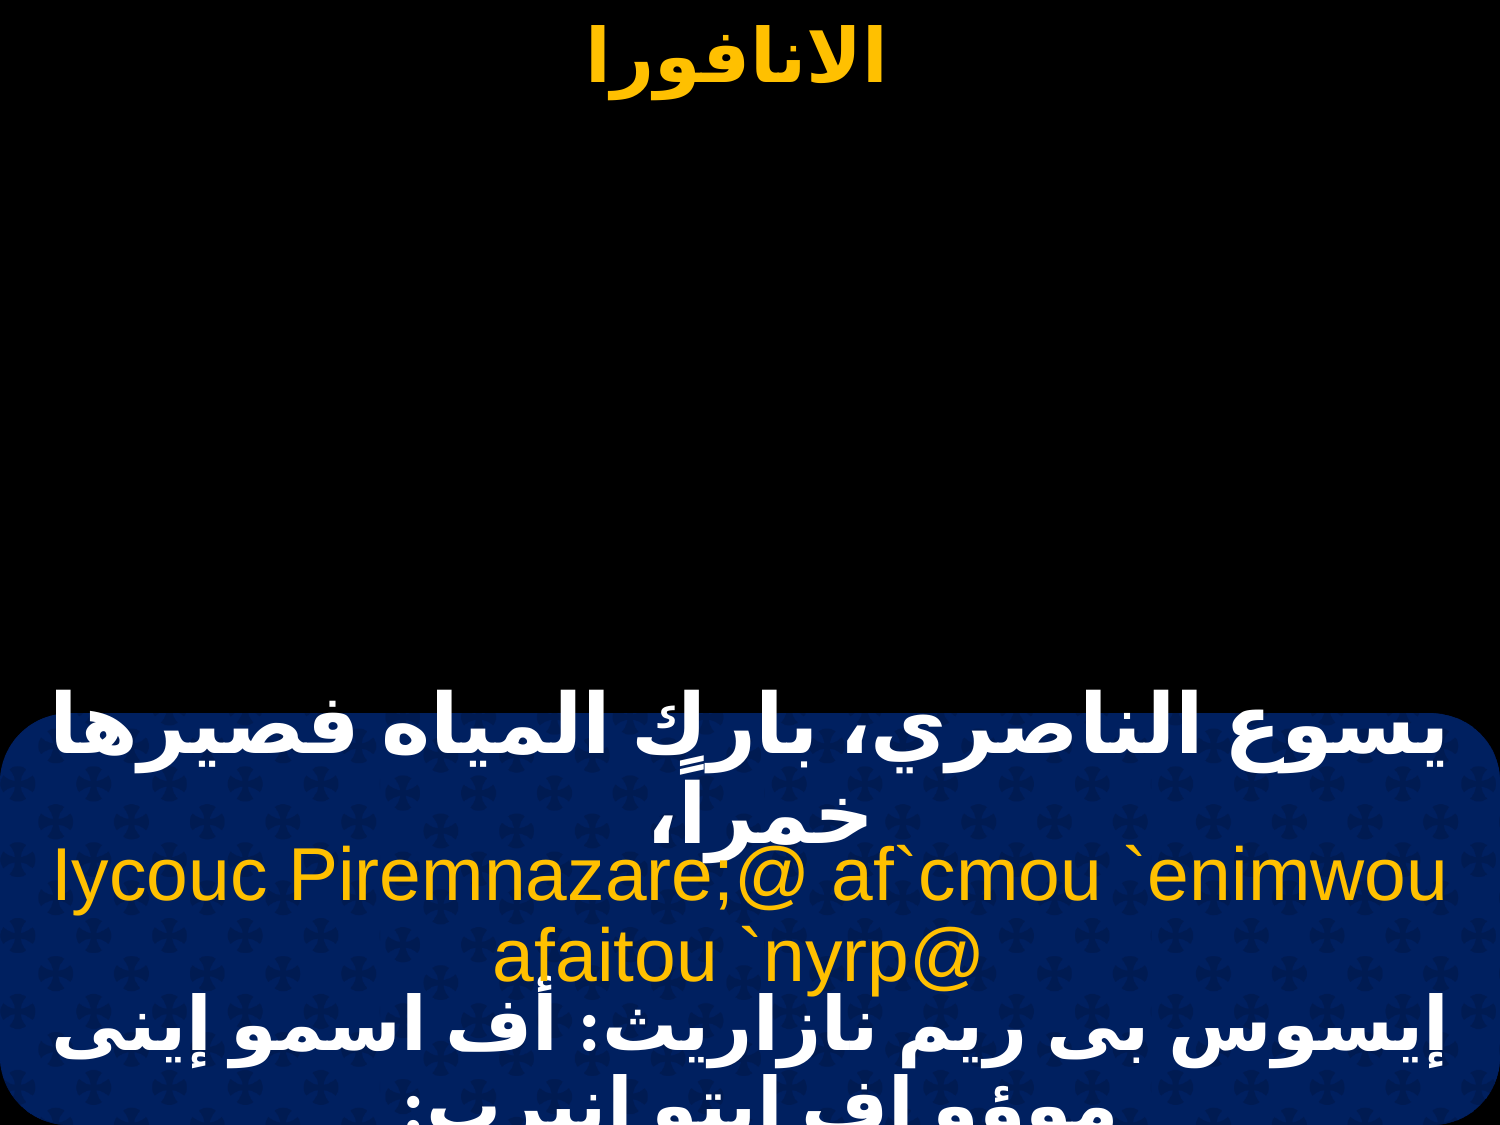

# يسوع الناصري، بارك المياه فصيرها خمراً،
Iycouc Piremnazare;@ af`cmou `enimwou afaitou `nyrp@
إيسوس بى ريم نازاريث: أف اسمو إينى موؤو اف ايتو إنيرب: